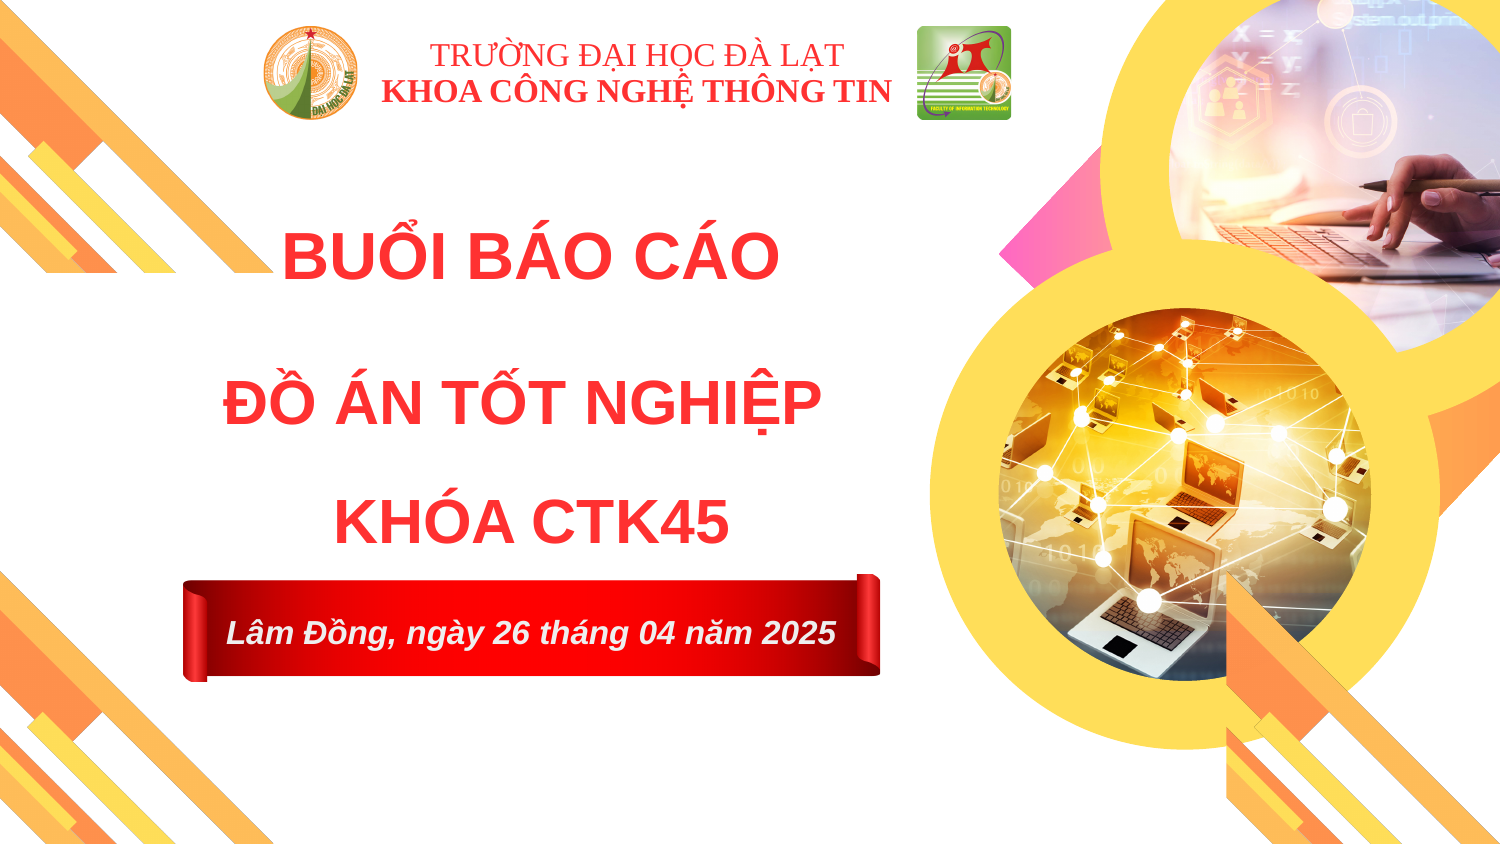

TRƯỜNG ĐẠI HỌC ĐÀ LẠT
KHOA CÔNG NGHỆ THÔNG TIN

BUỔI BÁO CÁO

ĐỒ ÁN TỐT NGHIỆP
KHÓA CTK45

Lâm Đồng, ngày 26 tháng 04 năm 2025